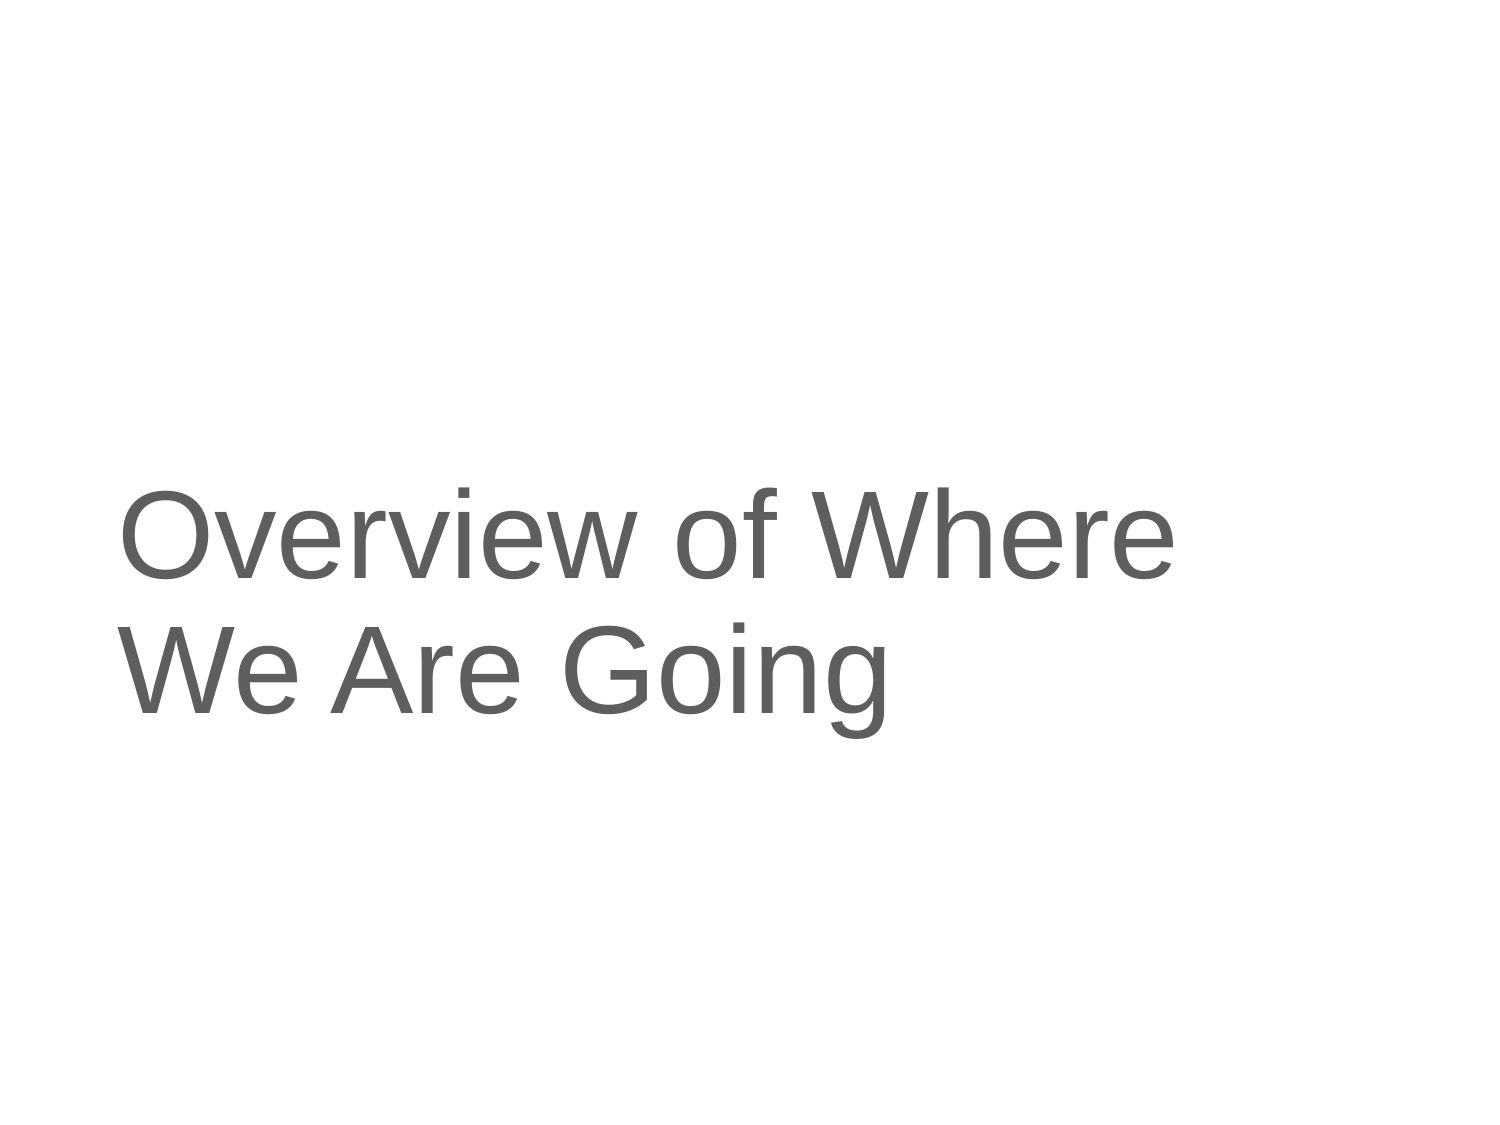

# Overview of Where We Are Going